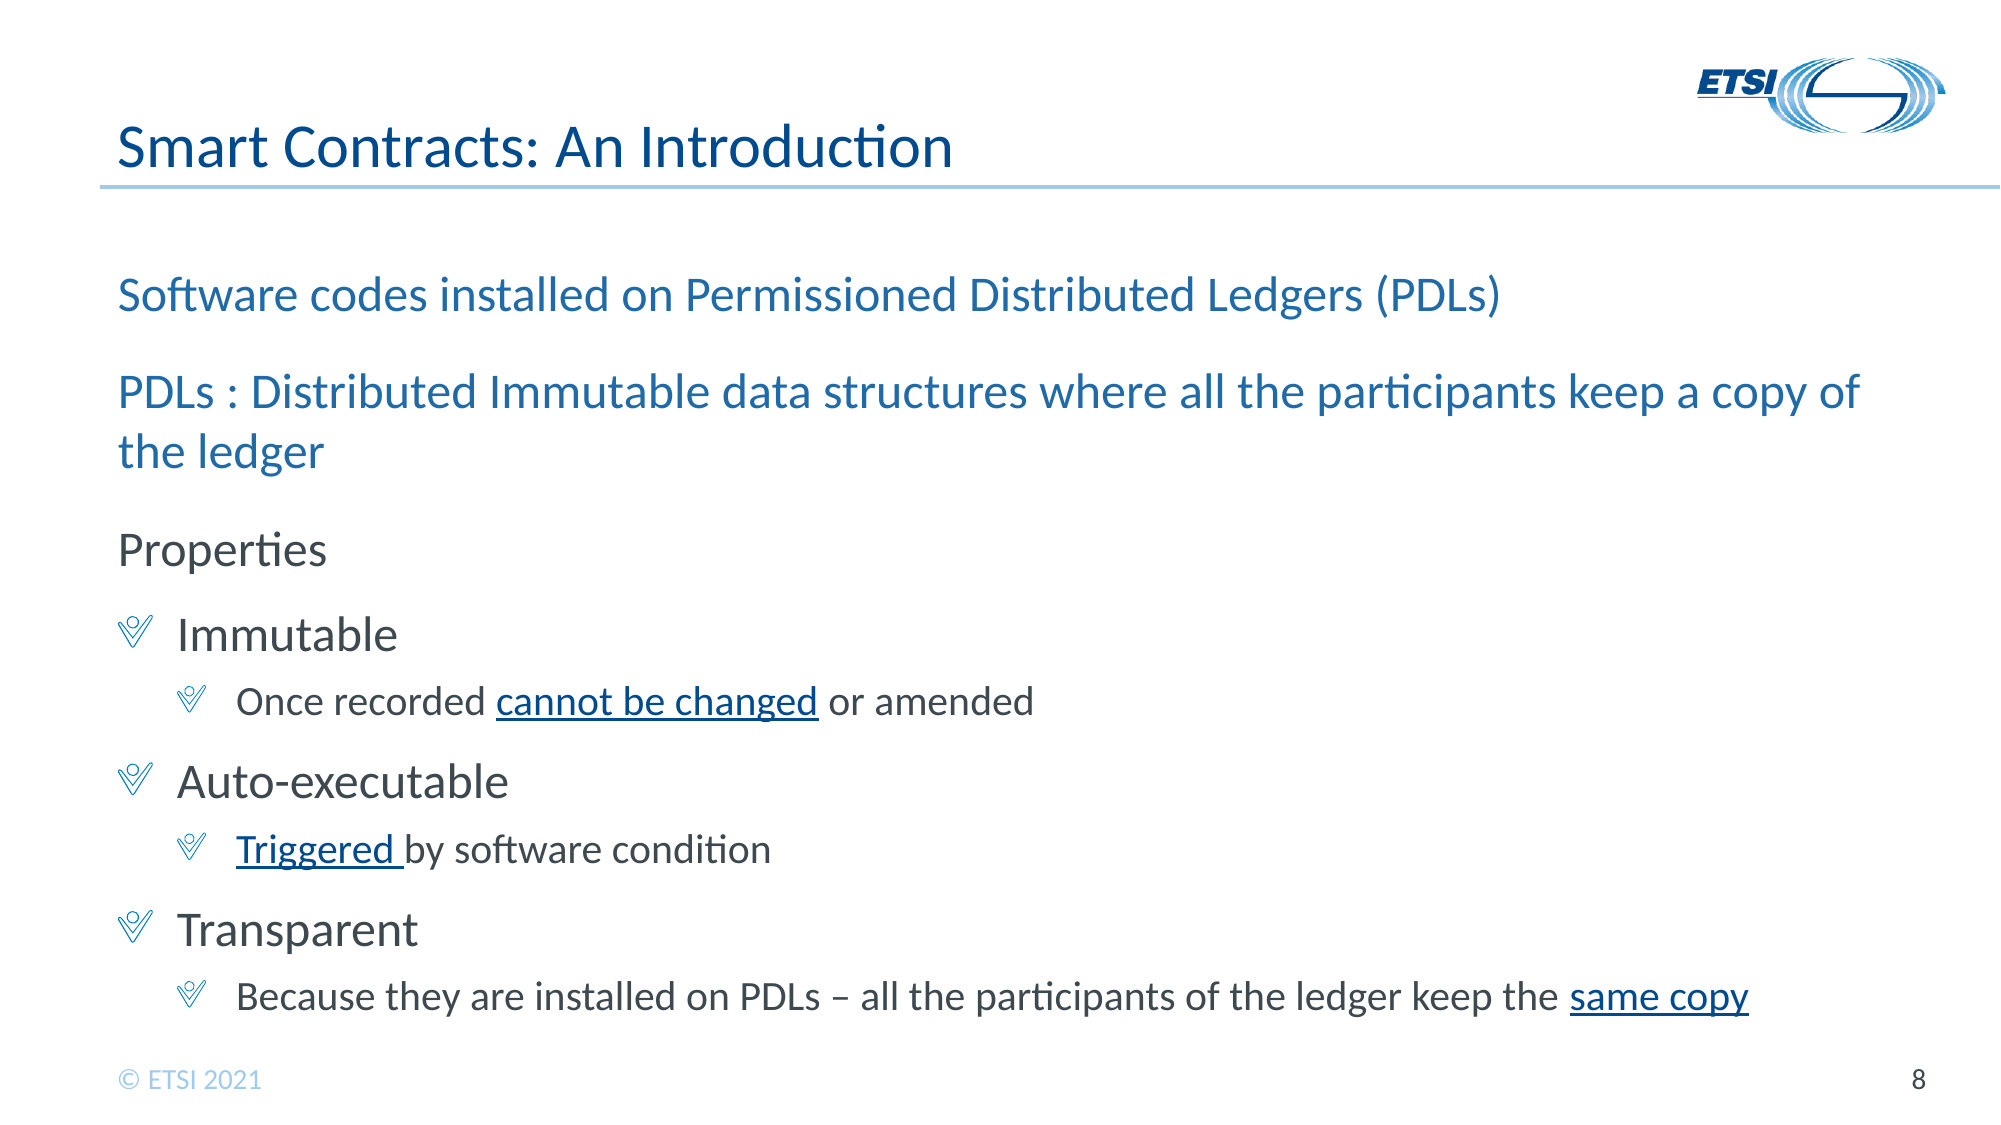

# Smart Contracts: An Introduction
Software codes installed on Permissioned Distributed Ledgers (PDLs)
PDLs : Distributed Immutable data structures where all the participants keep a copy of the ledger
Properties
Immutable
Once recorded cannot be changed or amended
Auto-executable
Triggered by software condition
Transparent
Because they are installed on PDLs – all the participants of the ledger keep the same copy